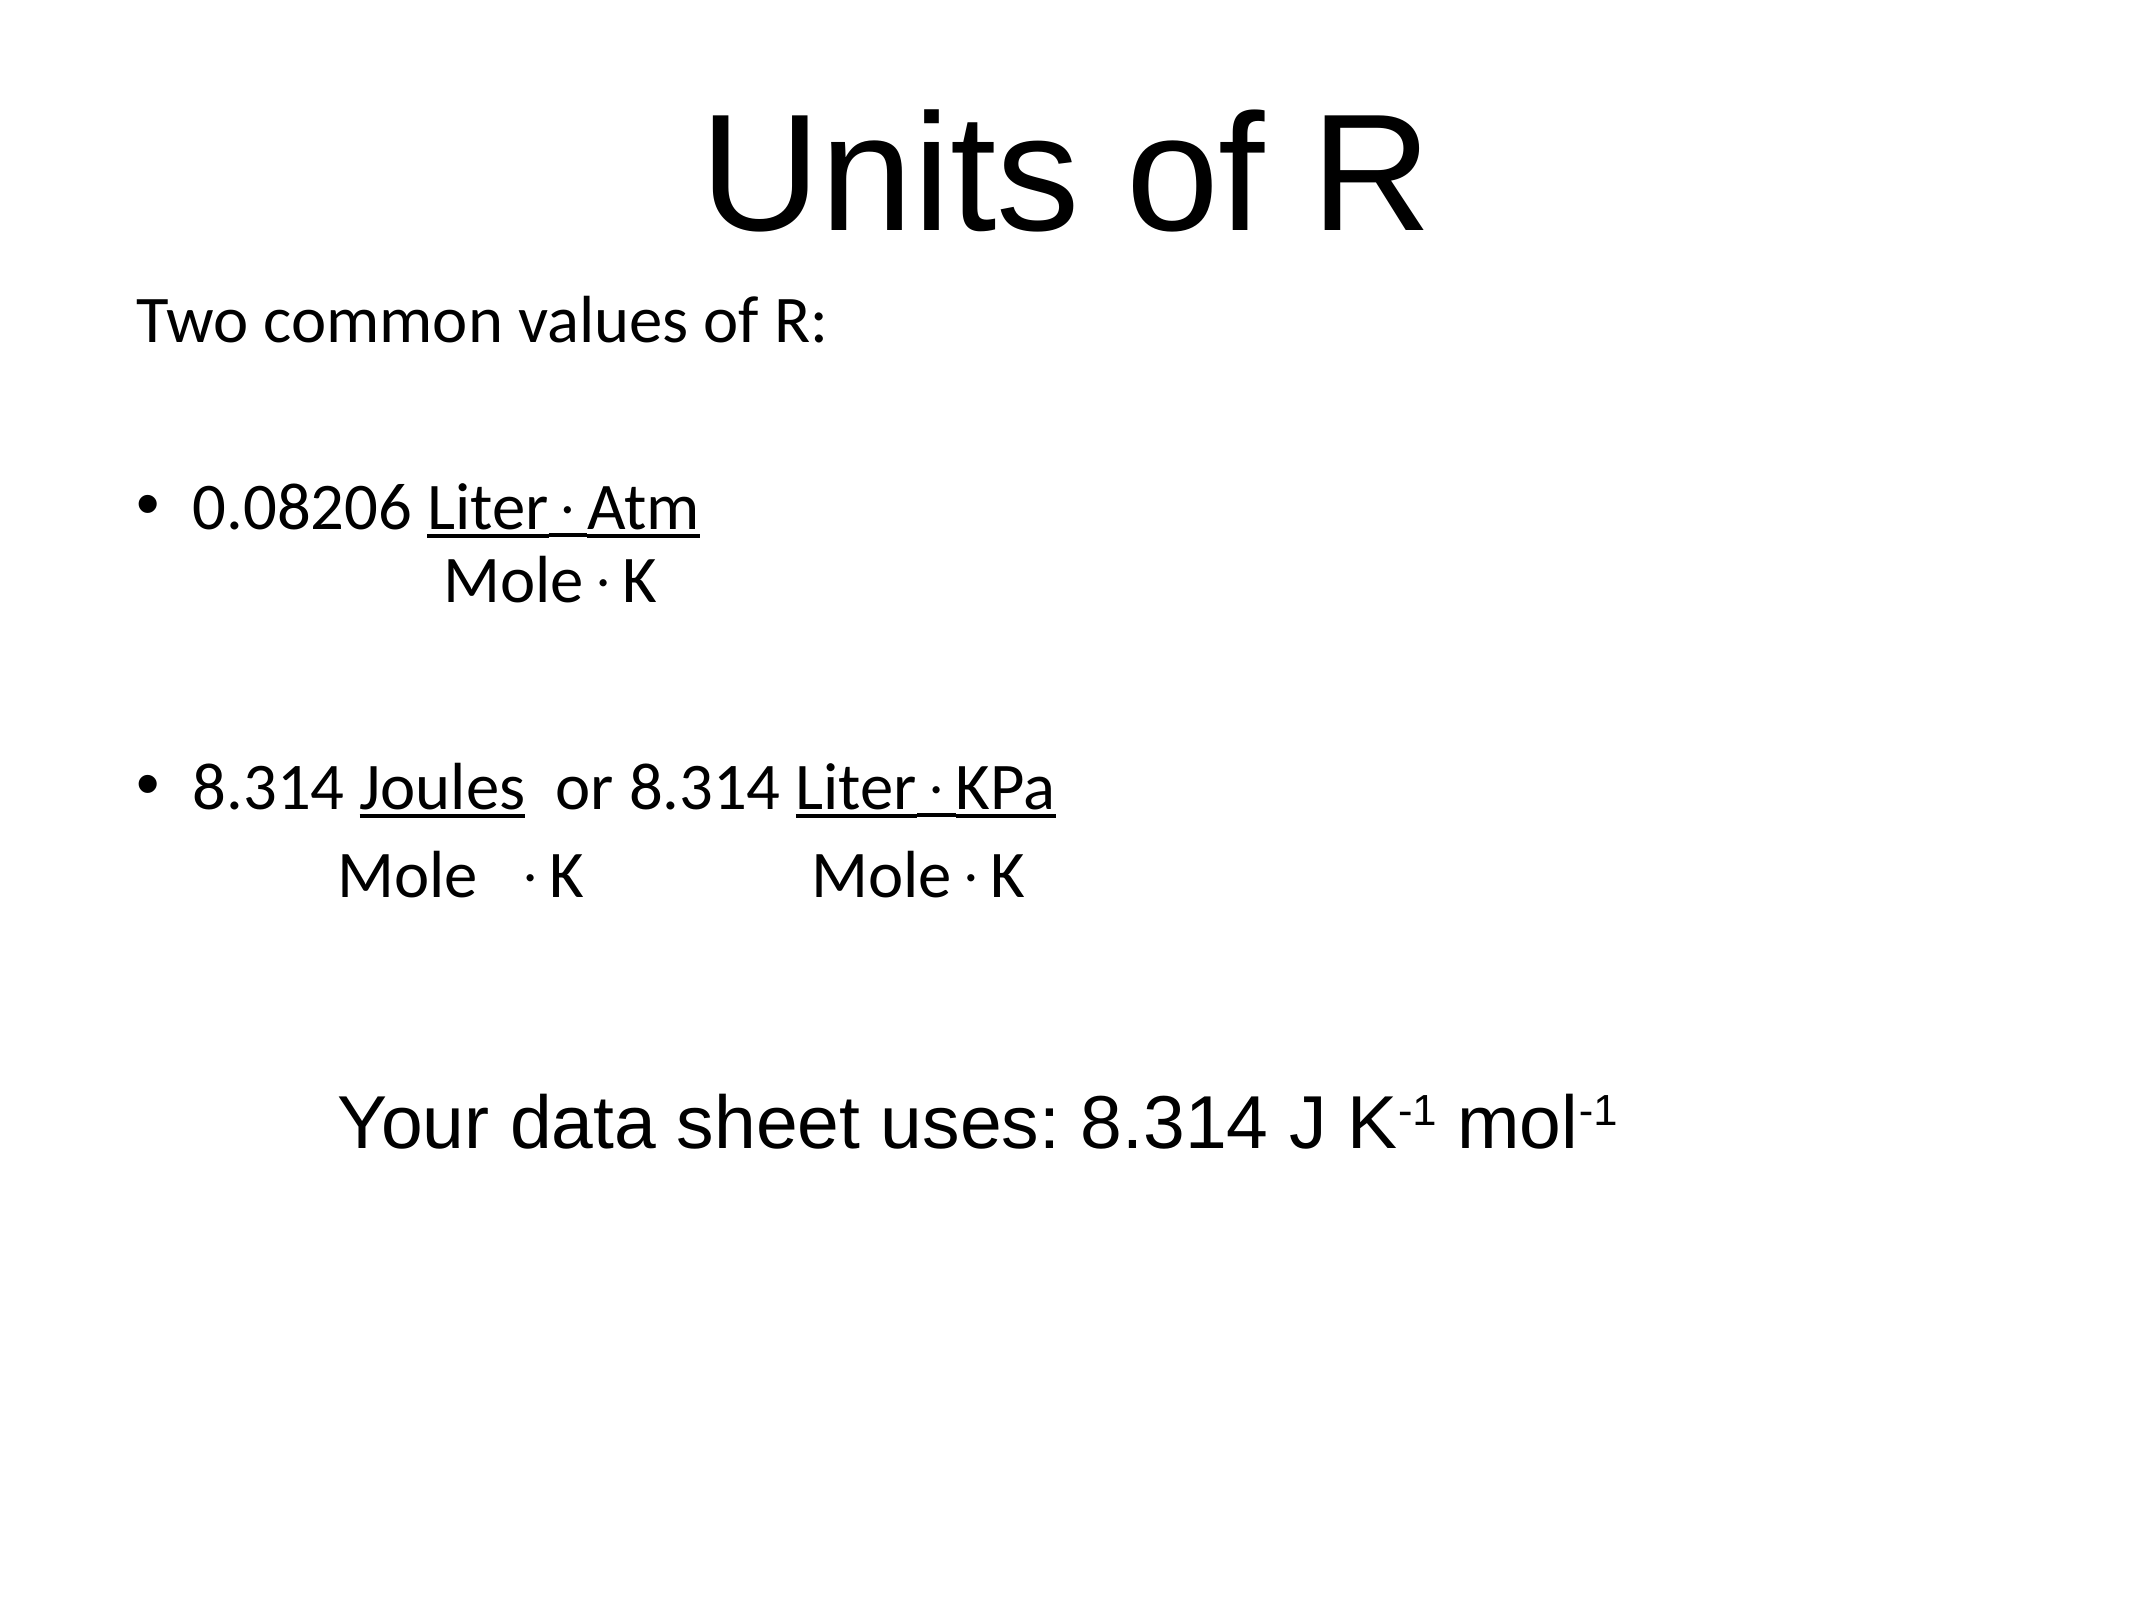

# Units of R
Two common values of R:

0.08206 Liter⋅Atm

8.314 Joules  or 8.314 Liter⋅KPa
Mole⋅K
Mole ⋅K
Mole⋅K
Your data sheet uses: 8.314 J K-1 mol-1